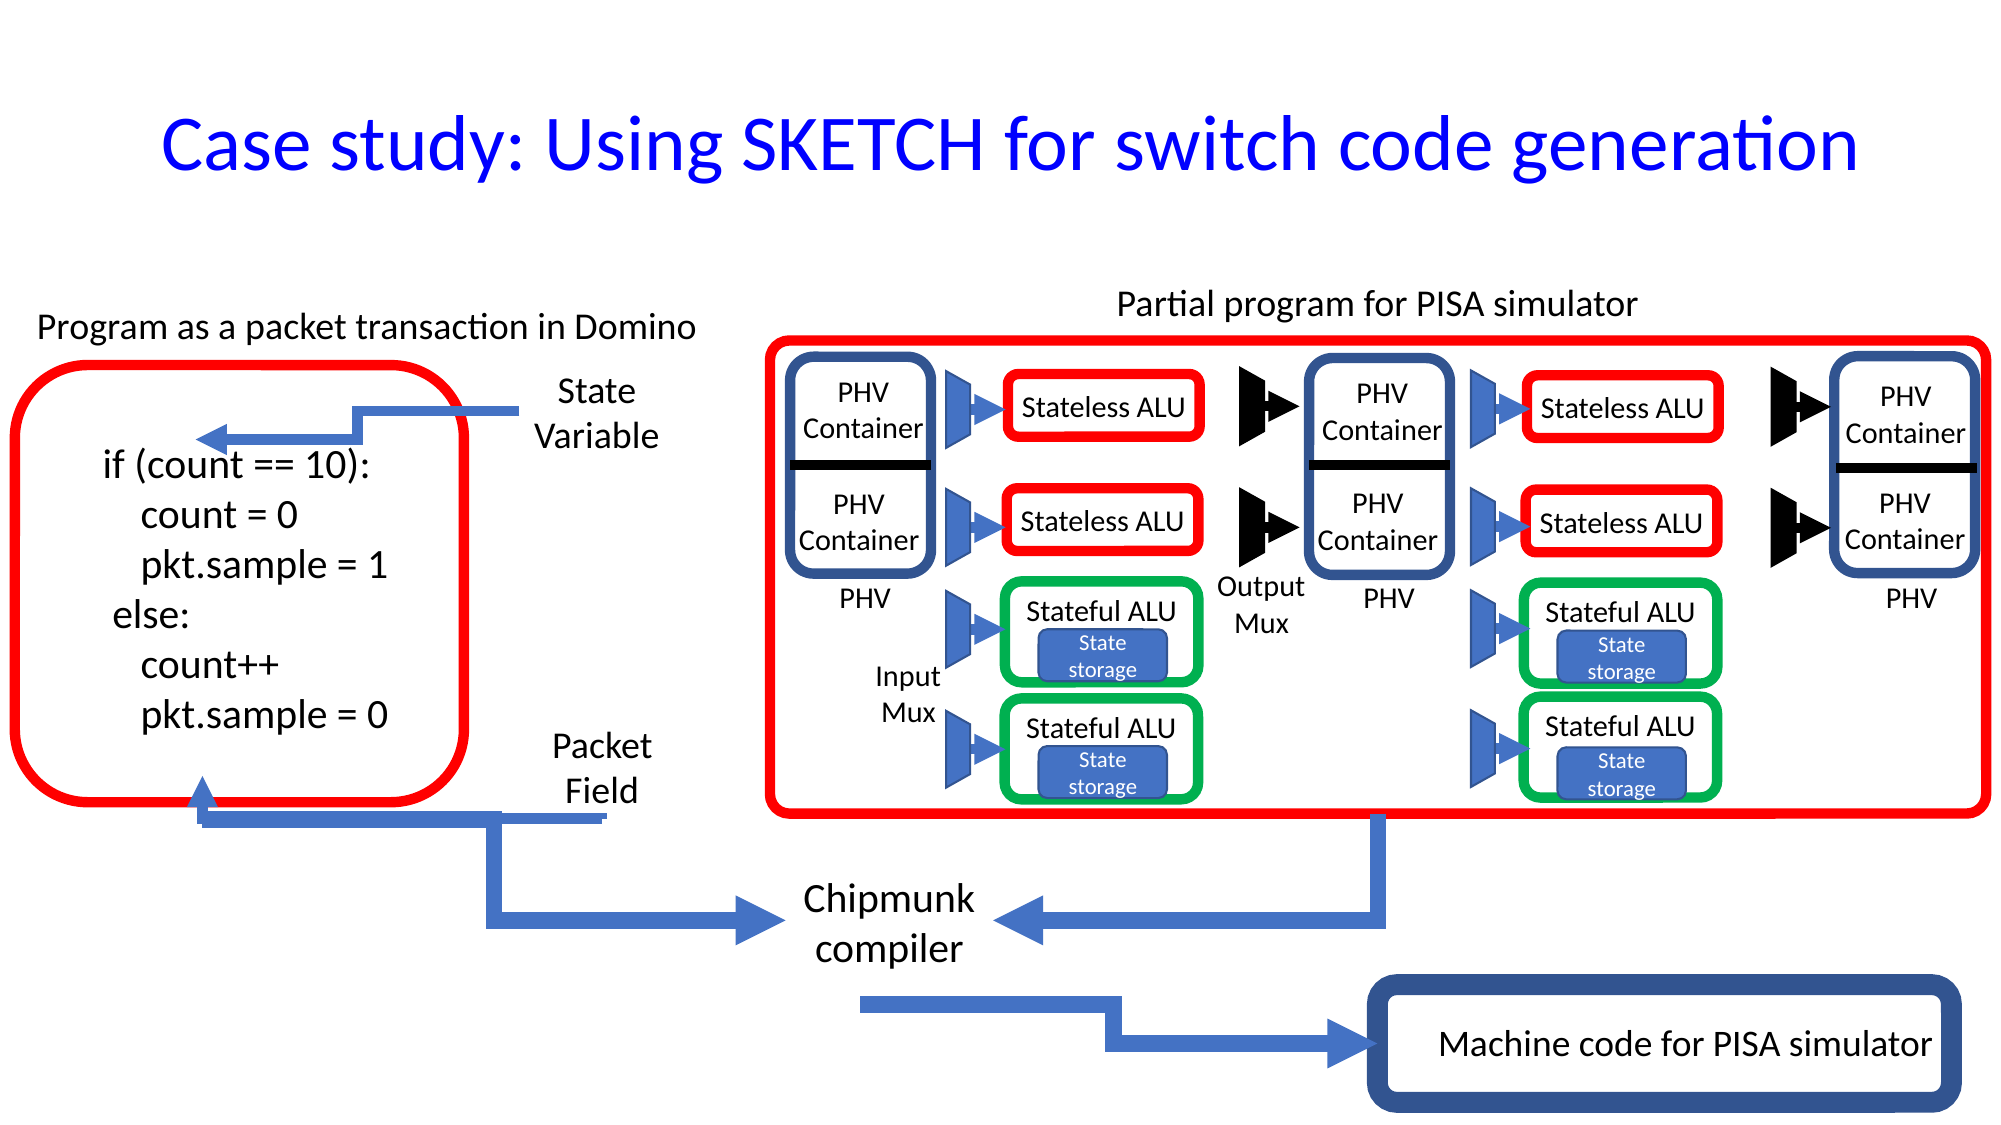

Case study: Using SKETCH for switch code generation
Partial program for PISA simulator

PHV
Container
PHV
Container

PHV
Container

Stateless ALU
Stateless ALU
PHV
Container
PHV
Container
PHV
Container
Stateless ALU

Stateless ALU
Output
Mux
PHV
PHV
PHV
Stateful ALU
Stateful ALU

State storage
State storage
Input
Mux
Stateful ALU
Stateful ALU

State storage
State storage
Program as a packet transaction in Domino
State
Variable

if (count == 10):
    count = 0
    pkt.sample = 1
 else:
    count++
    pkt.sample = 0
Packet
Field
Chipmunk
compiler

Machine code for PISA simulator